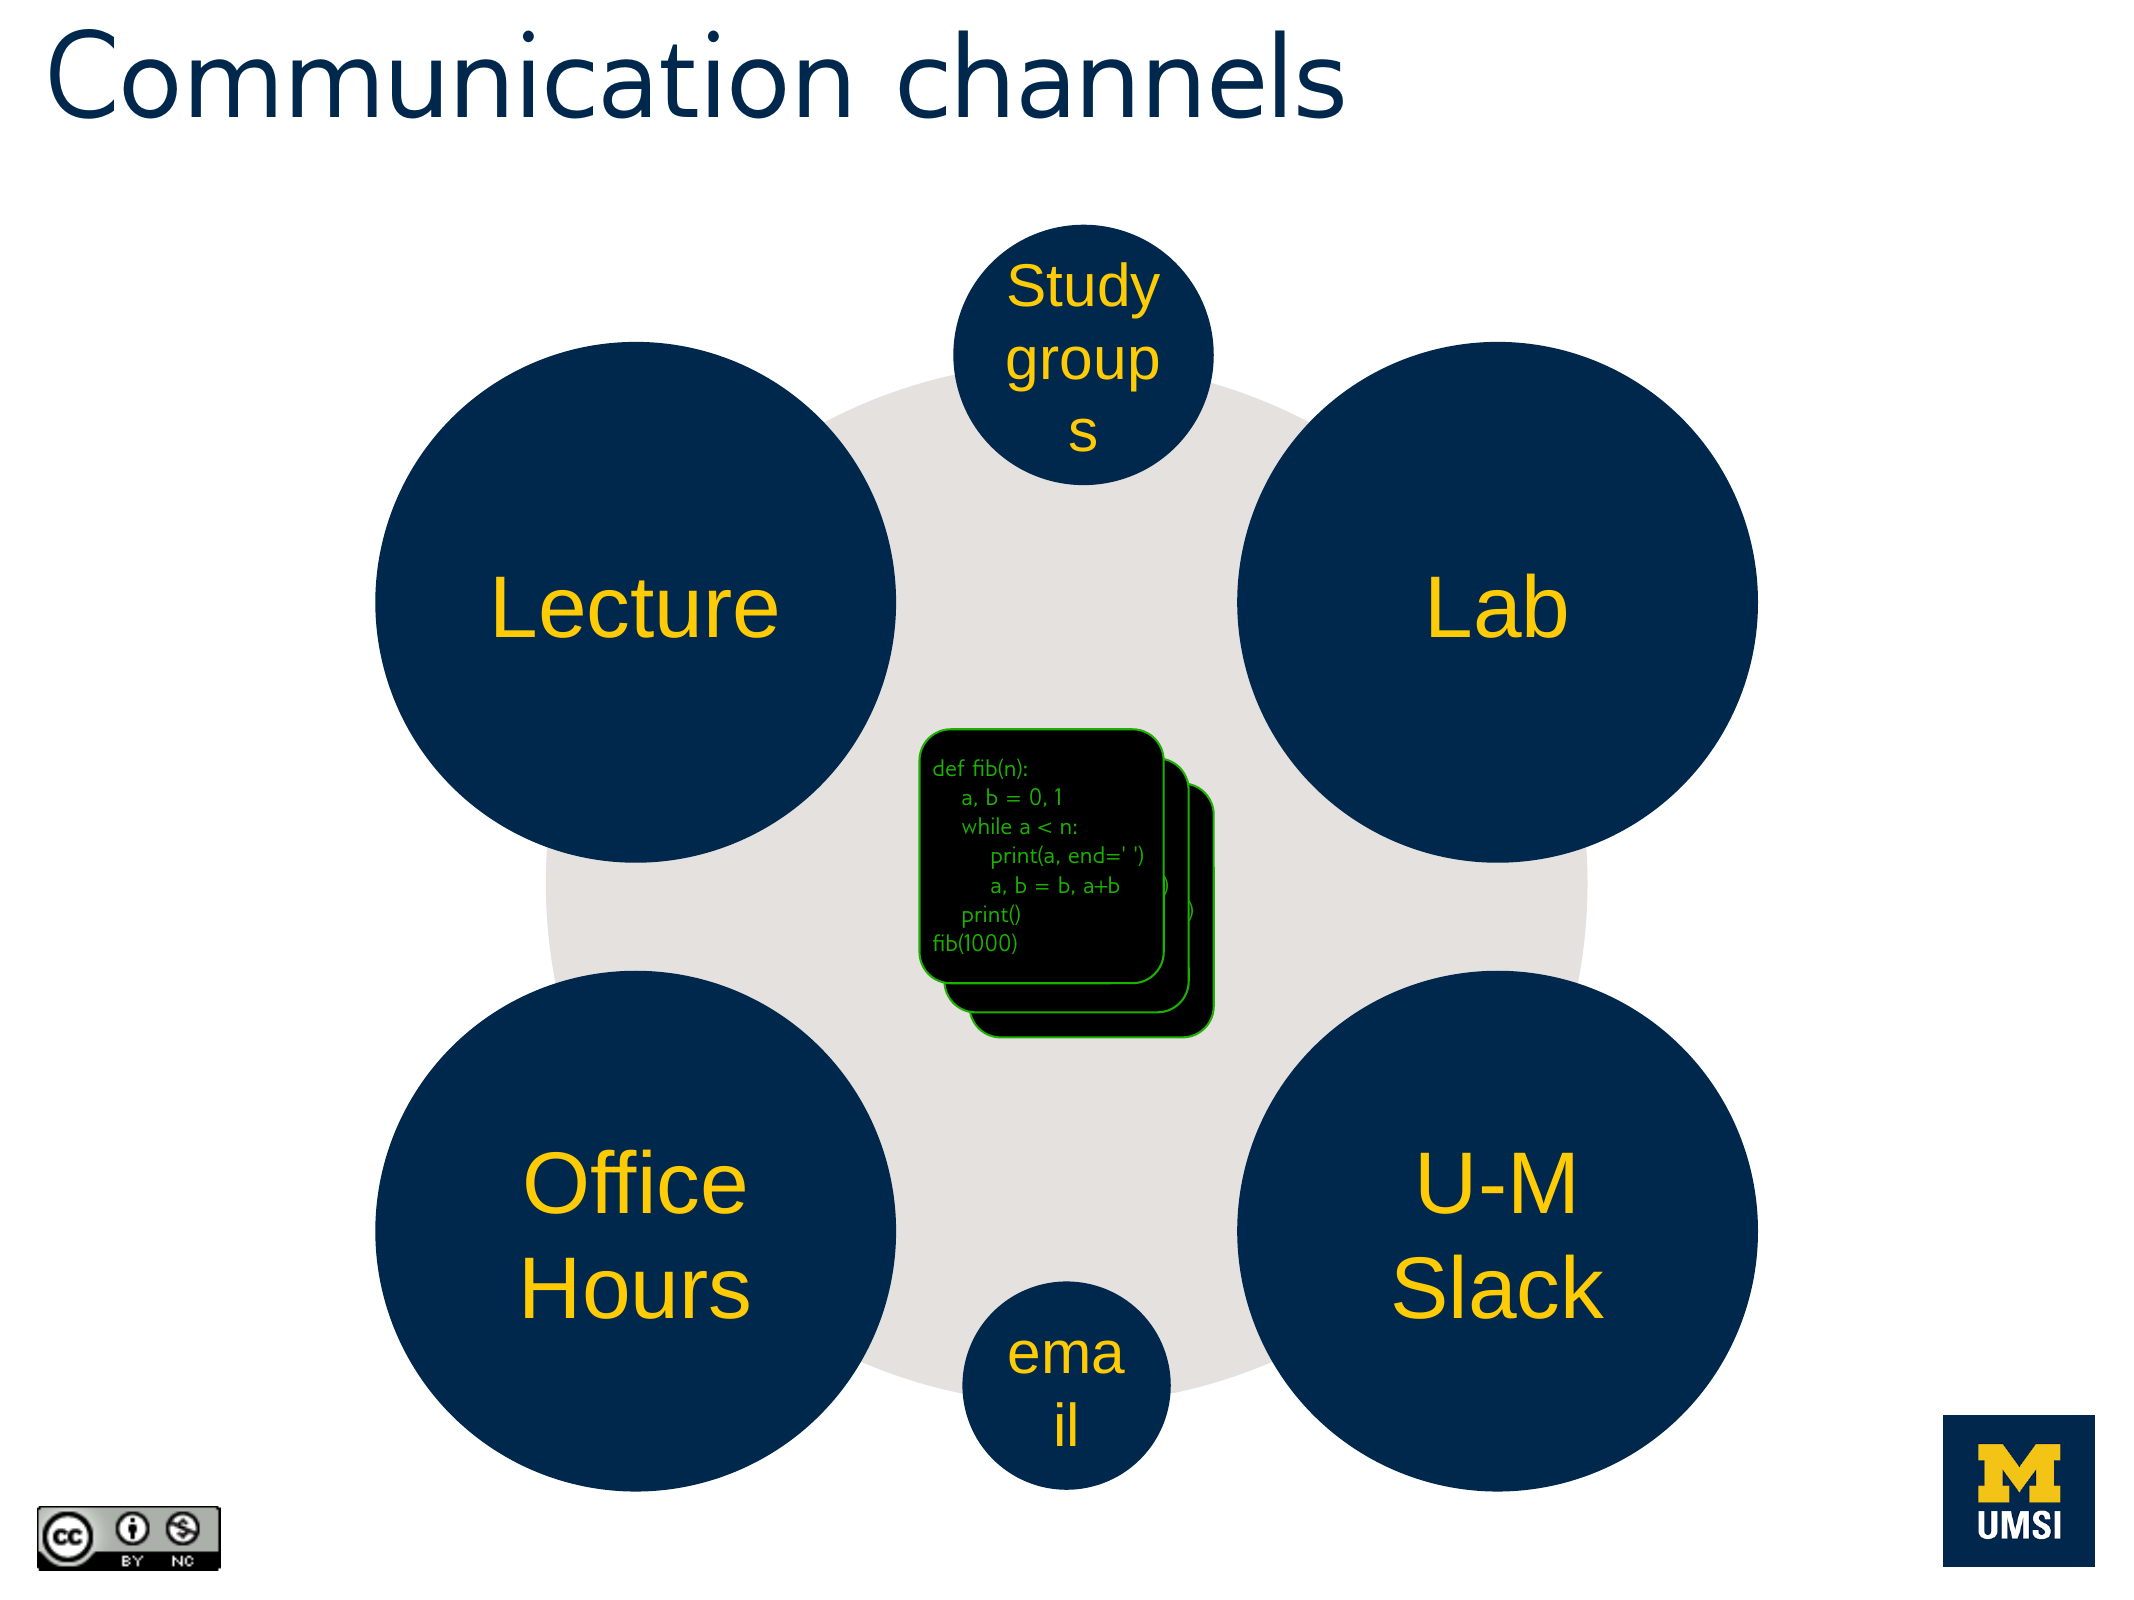

Communication channels

Study
groups
Lecture
Lab

def fib(n):
    a, b = 0, 1
    while a < n:
        print(a, end=' ')
        a, b = b, a+b
    print()
fib(1000)

def fib(n):
    a, b = 0, 1
    while a < n:
        print(a, end=' ')
        a, b = b, a+b
    print()
fib(1000)

def fib(n):
    a, b = 0, 1
    while a < n:
        print(a, end=' ')
        a, b = b, a+b
    print()
fib(1000)
Office
Hours
U-M
Slack
email
Week X